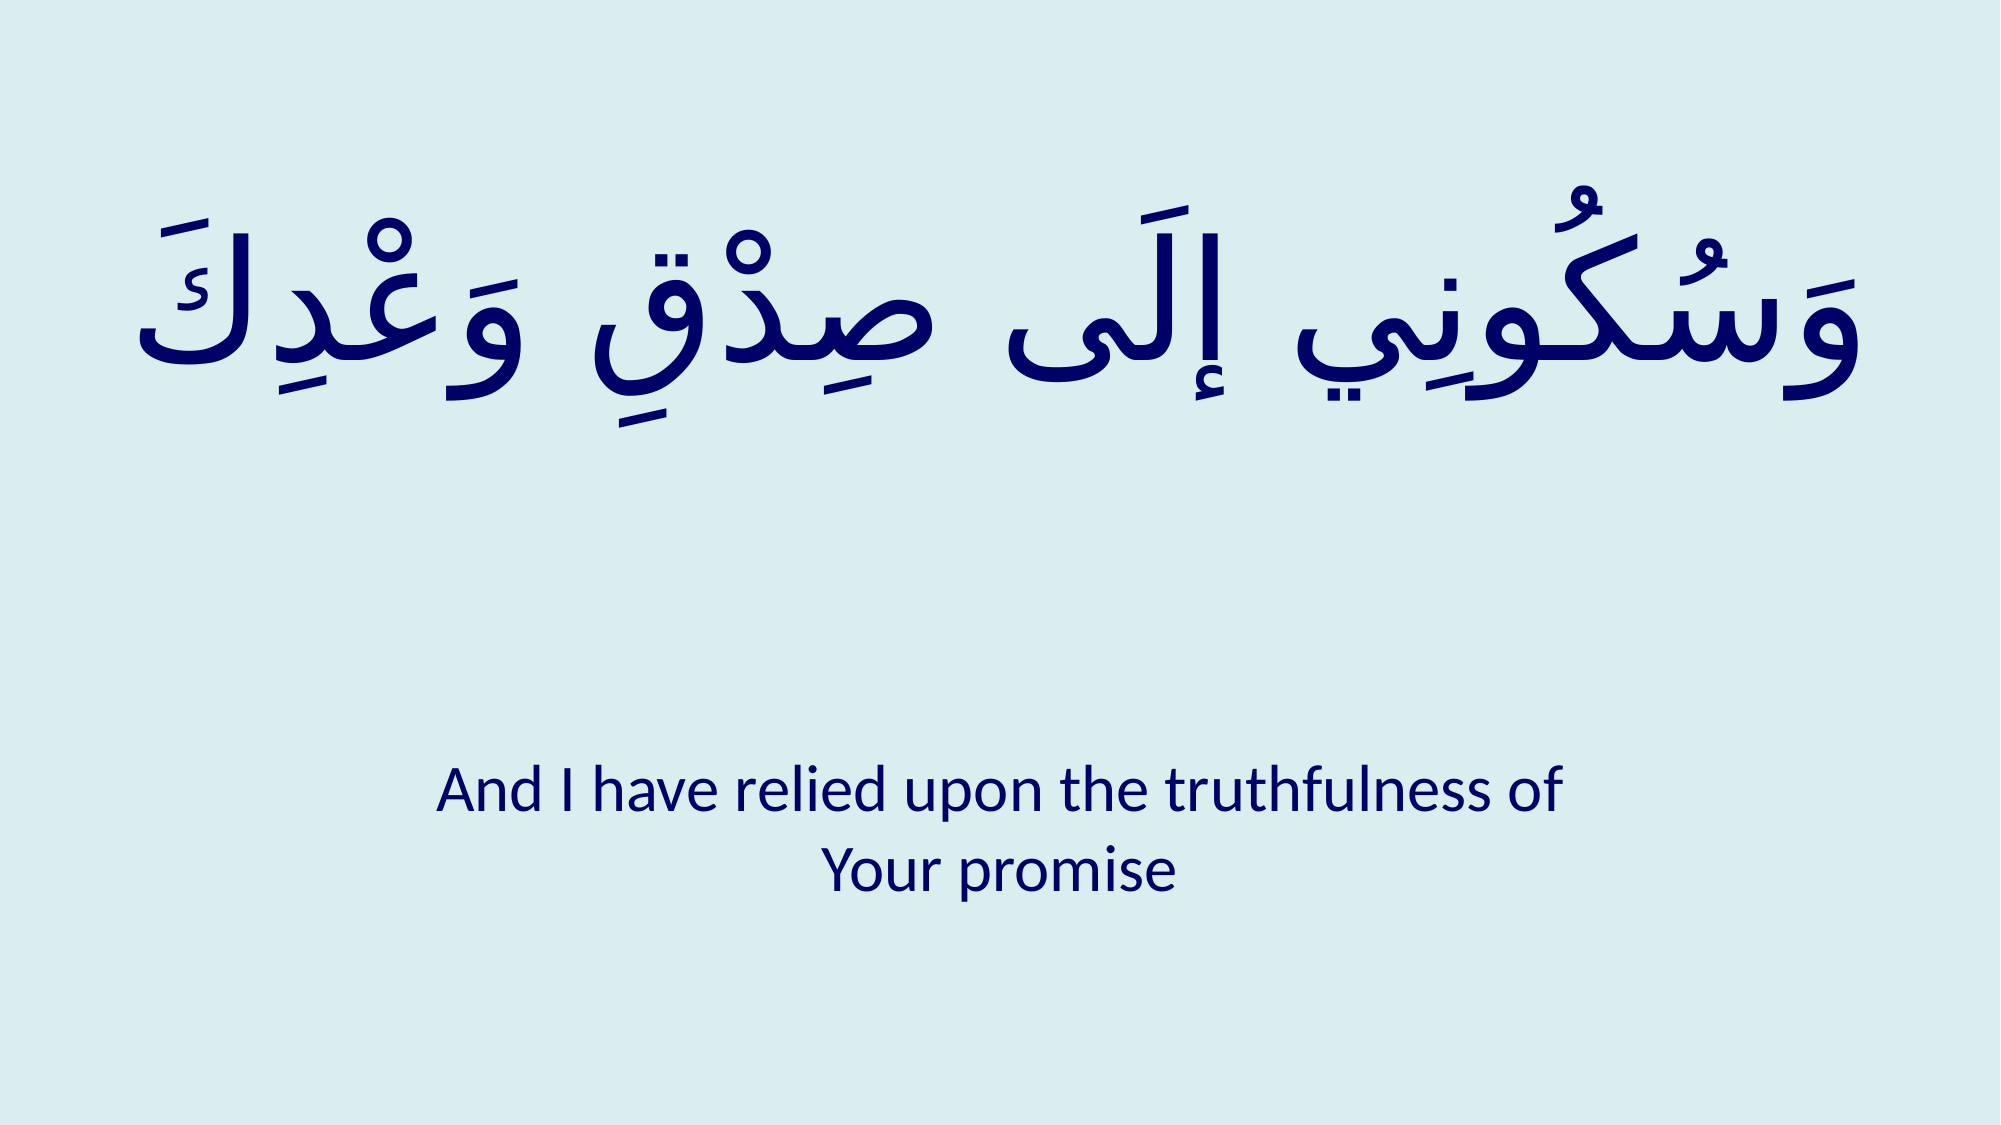

# وَسُكُونِي إلَى صِدْقِ وَعْدِكَ
And I have relied upon the truthfulness of Your promise